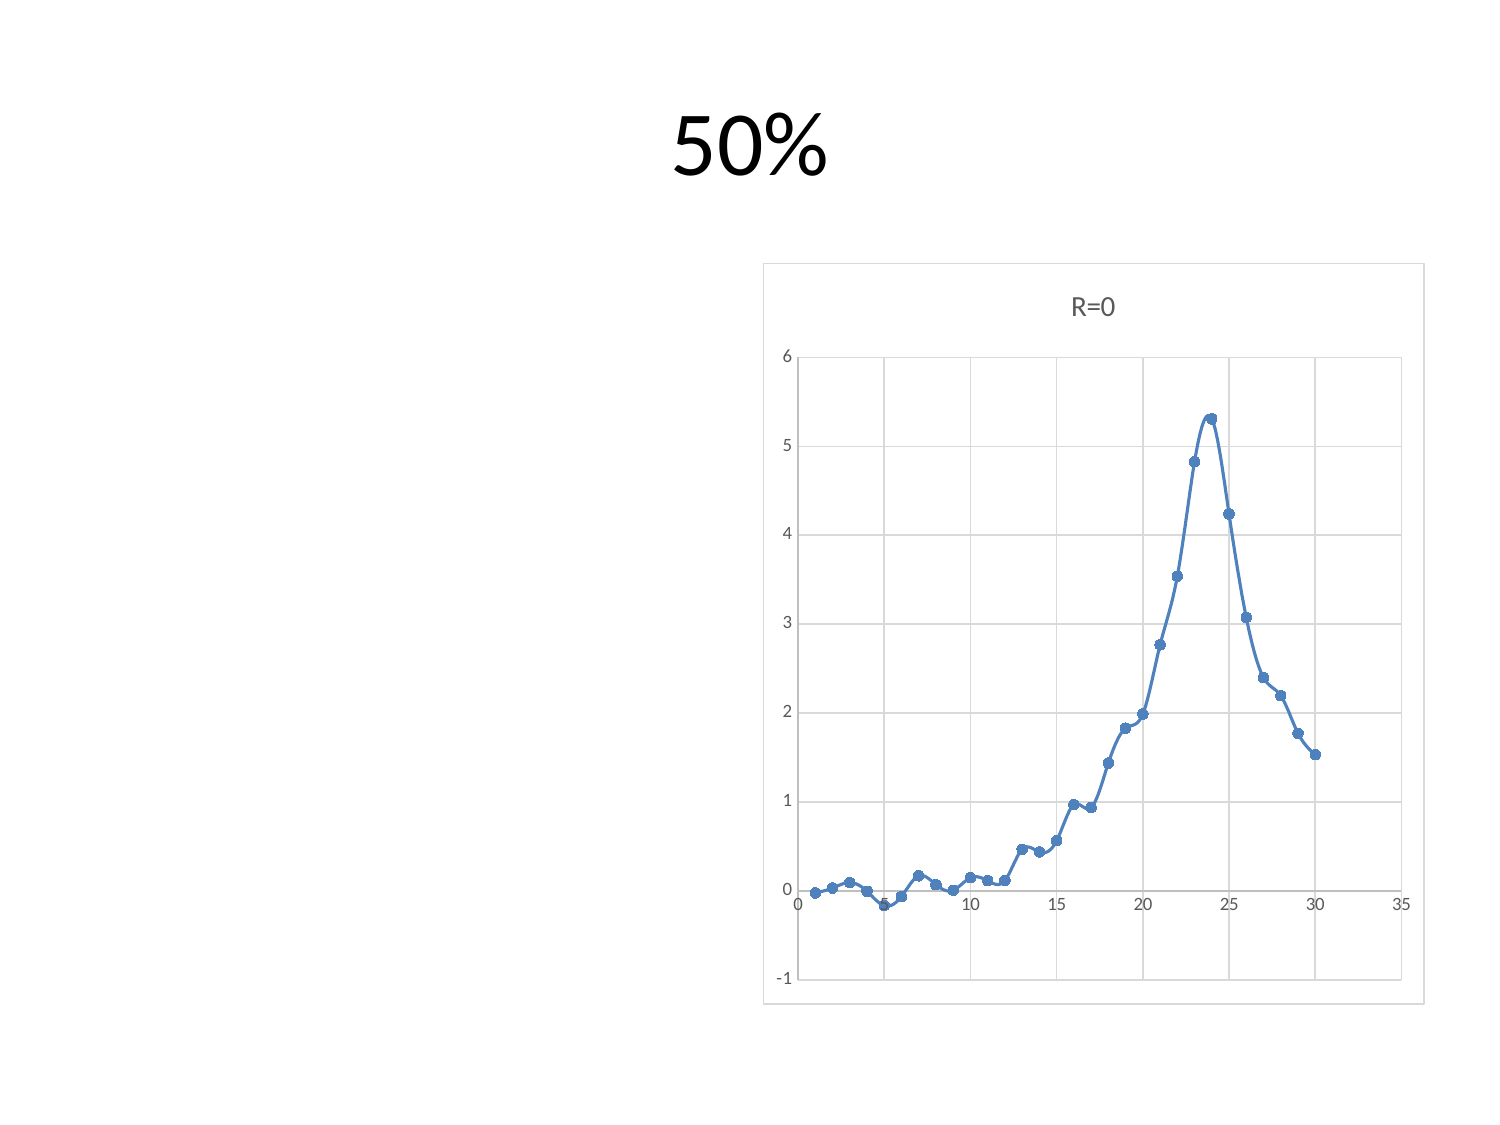

# 50%

### Chart: R=0

| Category | dE/dT-ave |
|---|---|